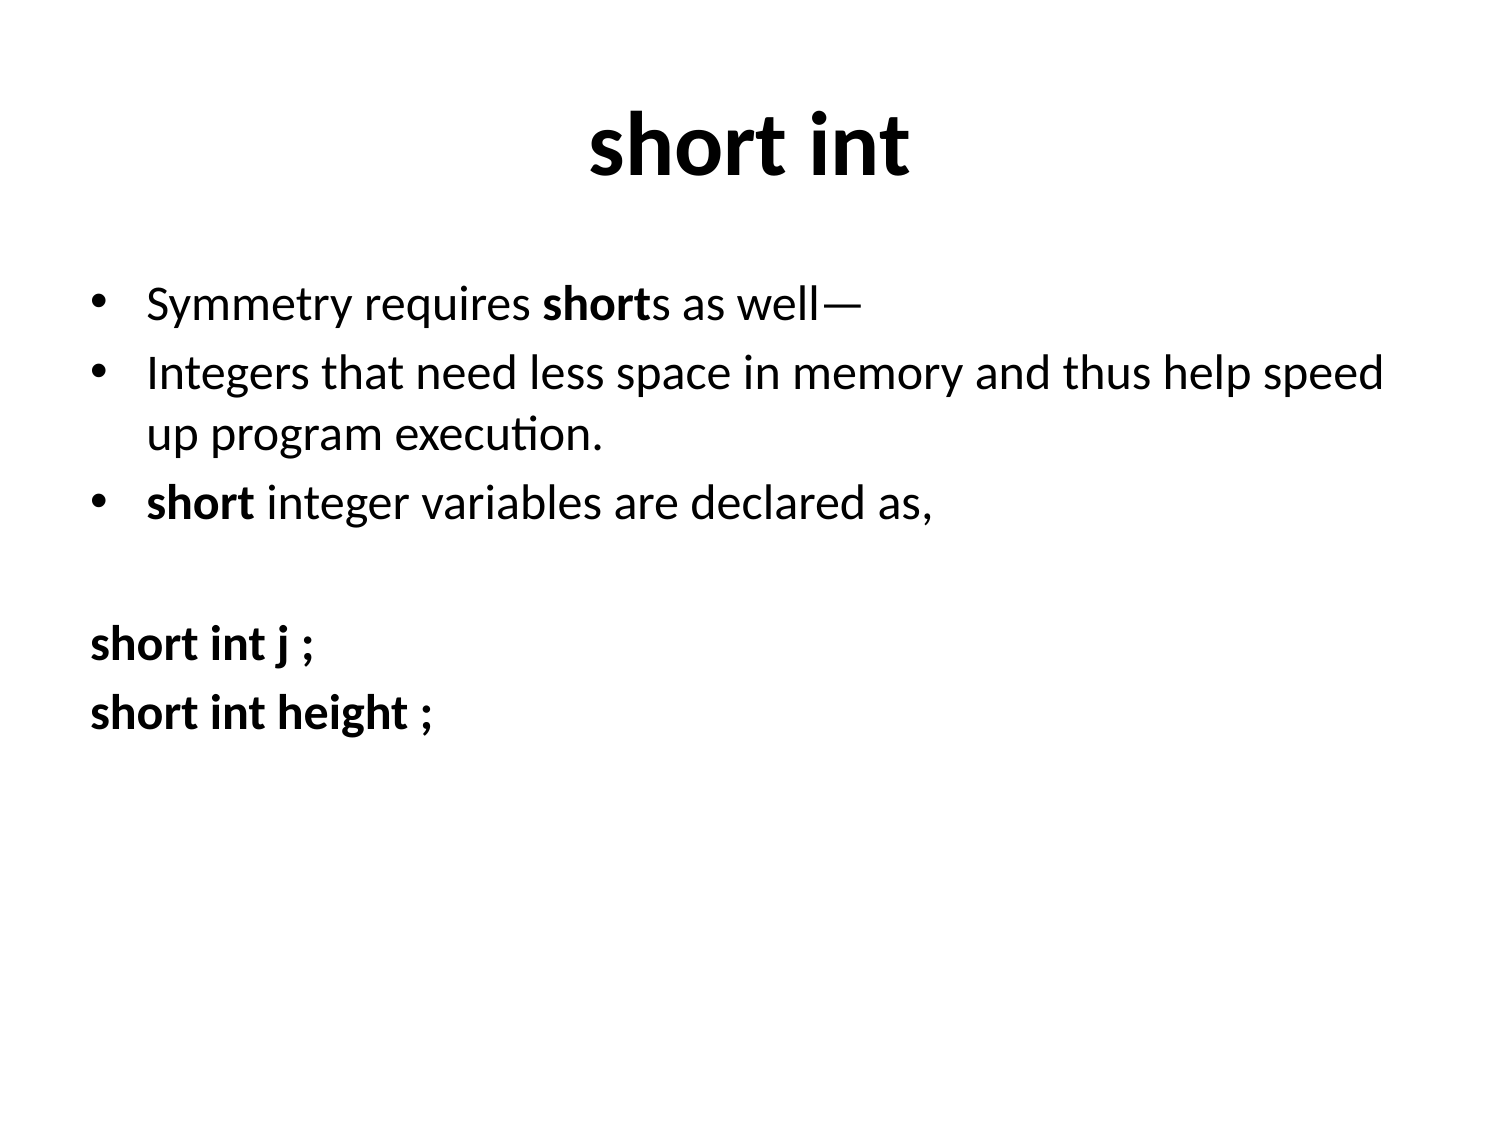

# short int
Symmetry requires shorts as well—
Integers that need less space in memory and thus help speed up program execution.
short integer variables are declared as,

short int j ;
short int height ;